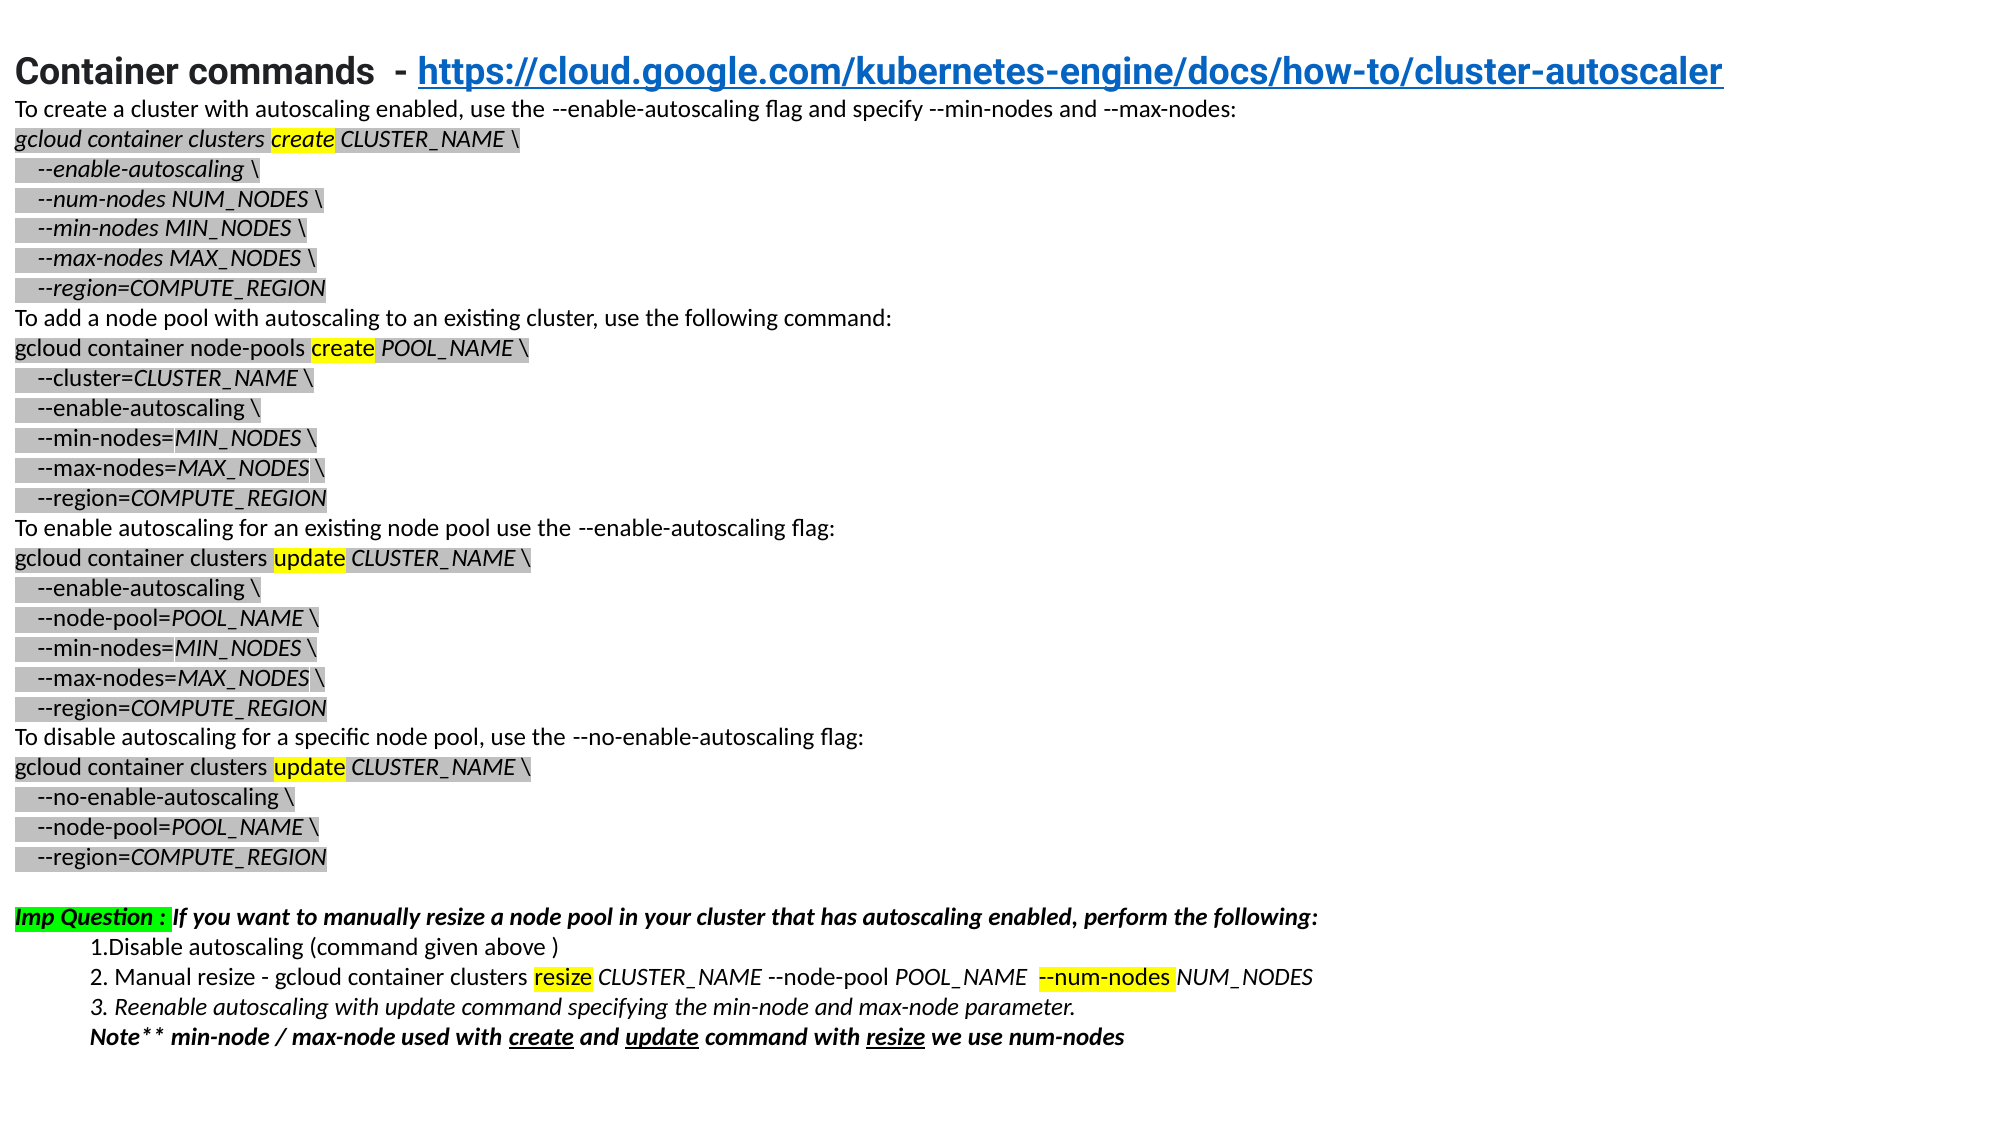

Container commands  - https://cloud.google.com/kubernetes-engine/docs/how-to/cluster-autoscaler
To create a cluster with autoscaling enabled, use the --enable-autoscaling flag and specify --min-nodes and --max-nodes:
gcloud container clusters create CLUSTER_NAME \
    --enable-autoscaling \
    --num-nodes NUM_NODES \
    --min-nodes MIN_NODES \
    --max-nodes MAX_NODES \
    --region=COMPUTE_REGION
To add a node pool with autoscaling to an existing cluster, use the following command:
gcloud container node-pools create POOL_NAME \
    --cluster=CLUSTER_NAME \
    --enable-autoscaling \
    --min-nodes=MIN_NODES \
    --max-nodes=MAX_NODES \
    --region=COMPUTE_REGION
To enable autoscaling for an existing node pool use the --enable-autoscaling flag:
gcloud container clusters update CLUSTER_NAME \
    --enable-autoscaling \
    --node-pool=POOL_NAME \
    --min-nodes=MIN_NODES \
    --max-nodes=MAX_NODES \
    --region=COMPUTE_REGION
To disable autoscaling for a specific node pool, use the --no-enable-autoscaling flag:
gcloud container clusters update CLUSTER_NAME \
    --no-enable-autoscaling \
    --node-pool=POOL_NAME \
    --region=COMPUTE_REGION

Imp Question : If you want to manually resize a node pool in your cluster that has autoscaling enabled, perform the following:
1.Disable autoscaling (command given above )
2. Manual resize - gcloud container clusters resize CLUSTER_NAME --node-pool POOL_NAME  --num-nodes NUM_NODES
3. Reenable autoscaling with update command specifying the min-node and max-node parameter.
Note** min-node / max-node used with create and update command with resize we use num-nodes